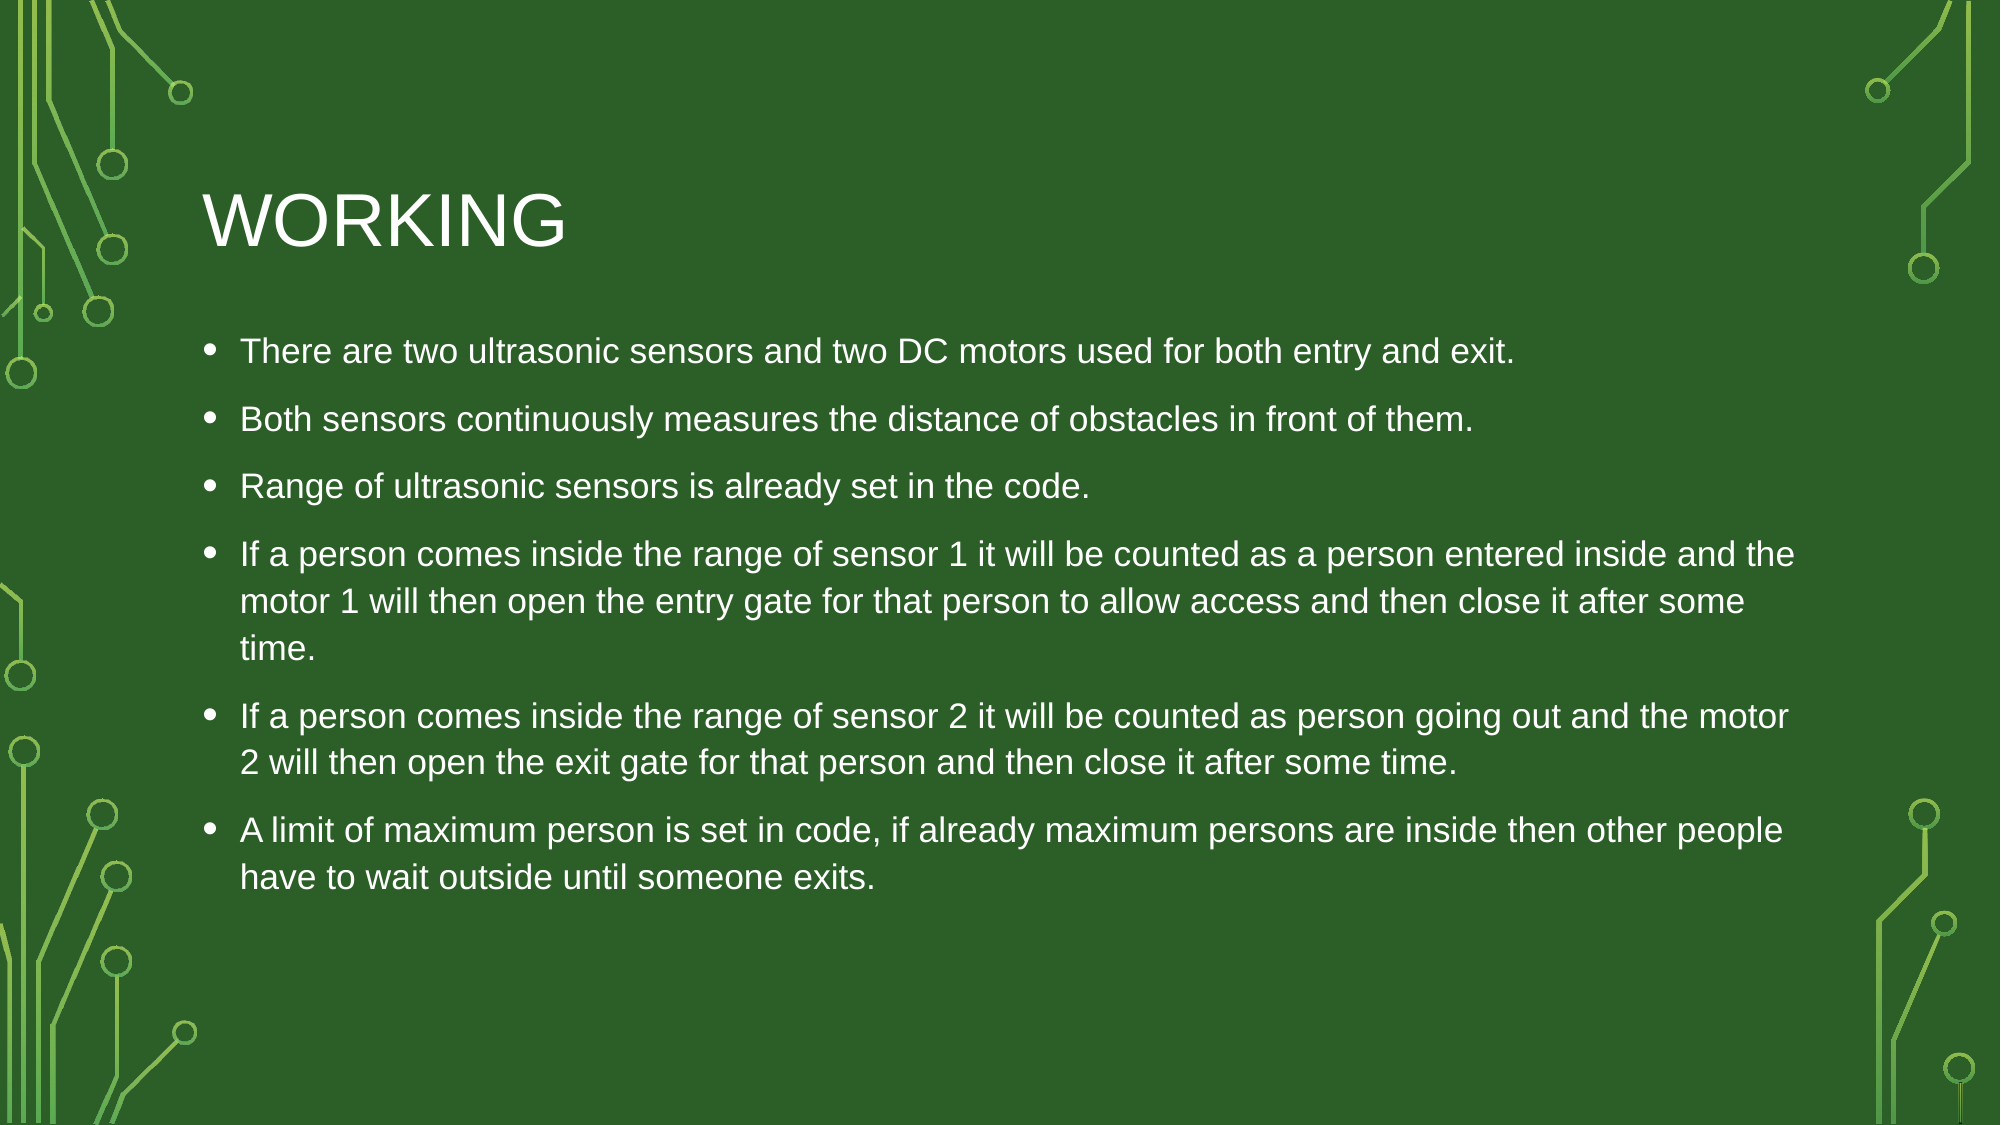

# Working
There are two ultrasonic sensors and two DC motors used for both entry and exit.
Both sensors continuously measures the distance of obstacles in front of them.
Range of ultrasonic sensors is already set in the code.
If a person comes inside the range of sensor 1 it will be counted as a person entered inside and the motor 1 will then open the entry gate for that person to allow access and then close it after some time.
If a person comes inside the range of sensor 2 it will be counted as person going out and the motor 2 will then open the exit gate for that person and then close it after some time.
A limit of maximum person is set in code, if already maximum persons are inside then other people have to wait outside until someone exits.